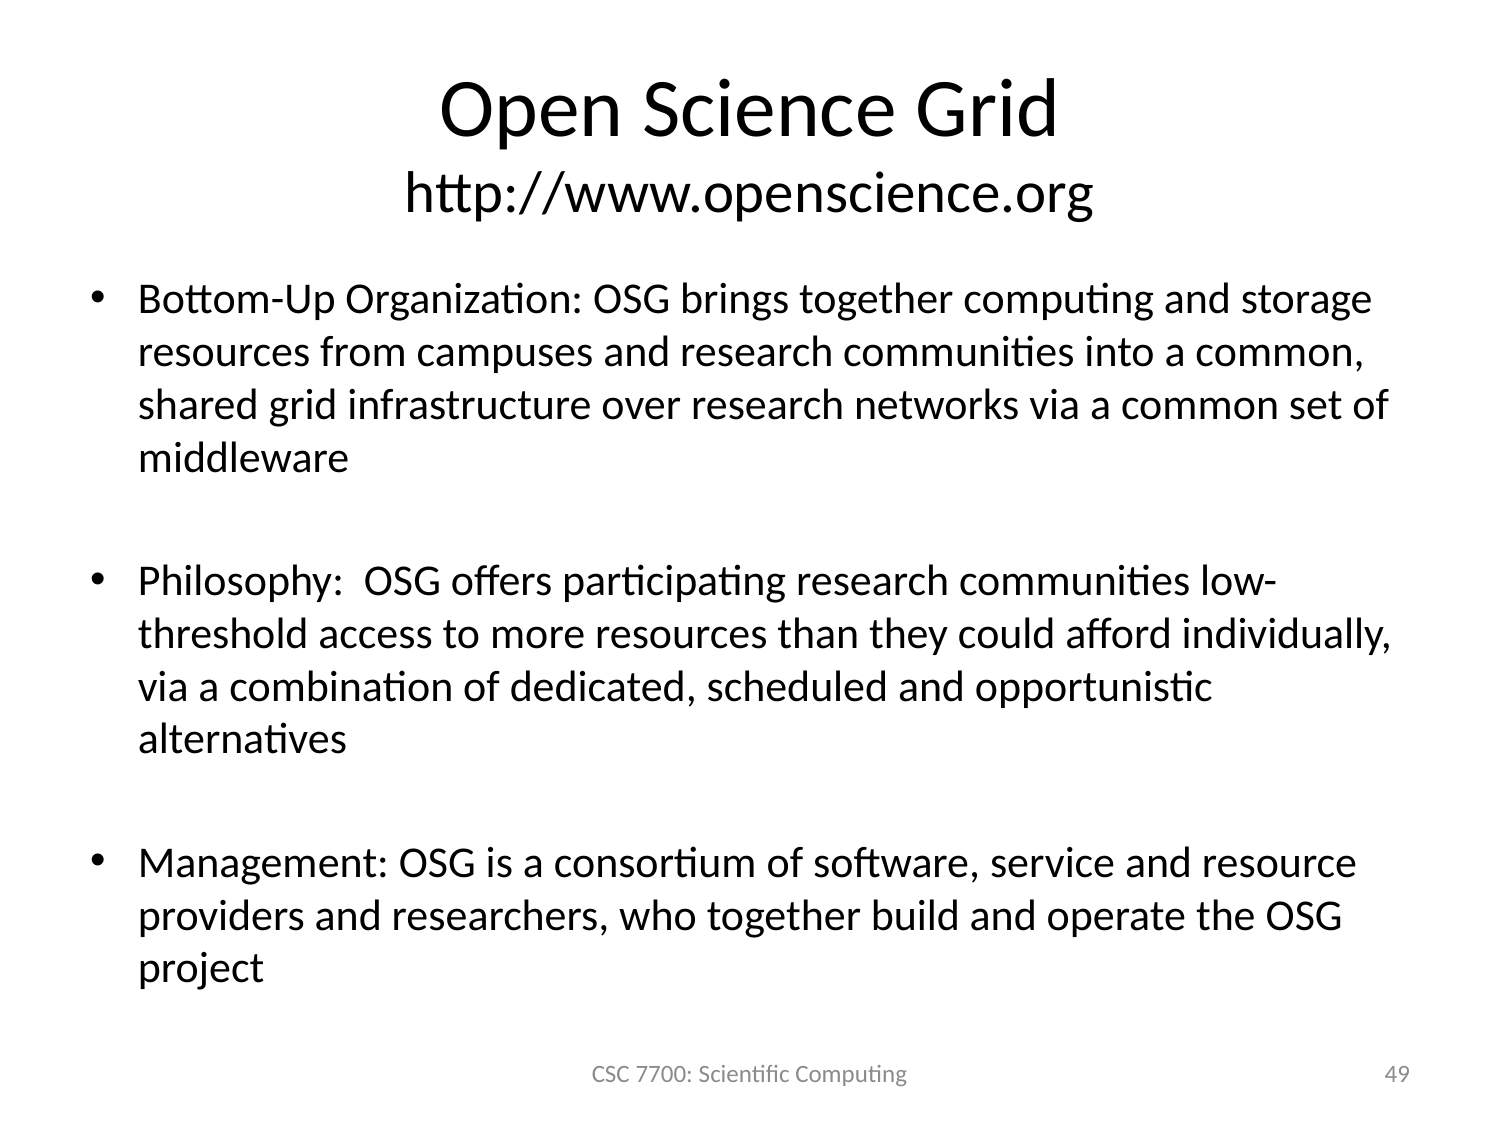

# Open Science Grid http://www.openscience.org
Bottom-Up Organization: OSG brings together computing and storage resources from campuses and research communities into a common, shared grid infrastructure over research networks via a common set of middleware

Philosophy:  OSG offers participating research communities low-threshold access to more resources than they could afford individually, via a combination of dedicated, scheduled and opportunistic alternatives

Management: OSG is a consortium of software, service and resource providers and researchers, who together build and operate the OSG project
CSC 7700: Scientific Computing
49